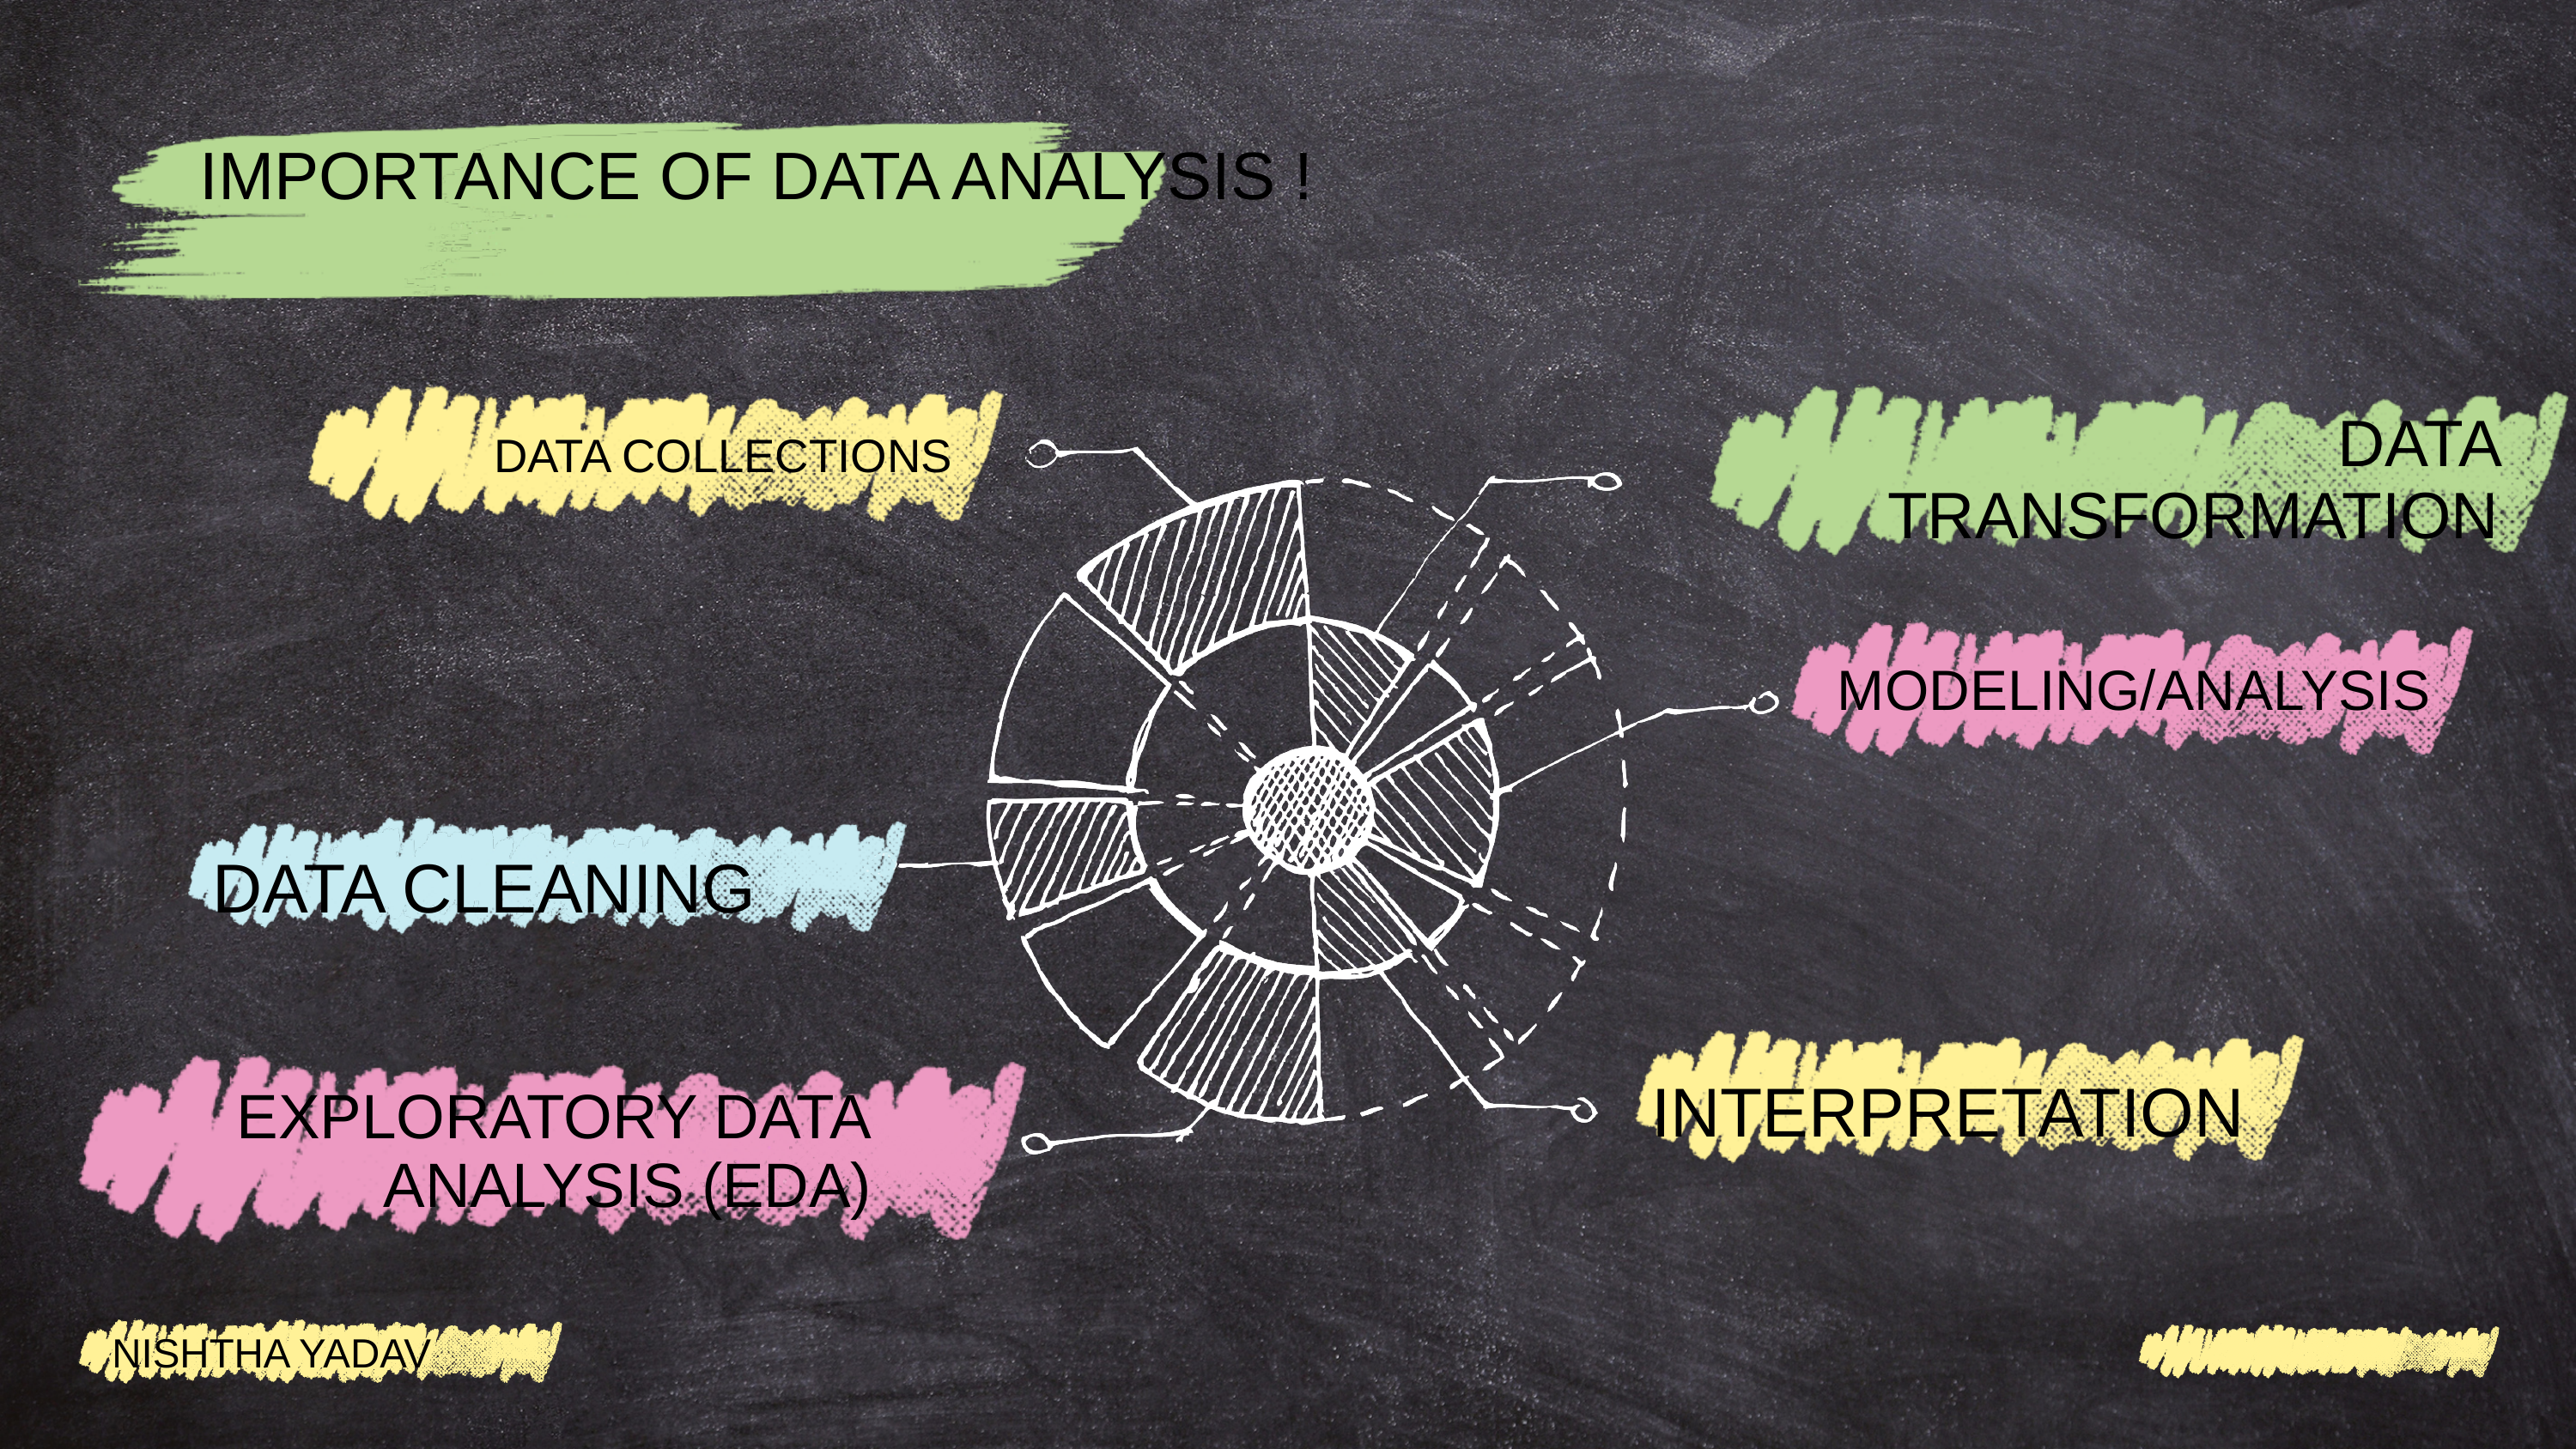

IMPORTANCE OF DATA ANALYSIS !

DATA TRANSFORMATION
DATA COLLECTIONS

MODELING/ANALYSIS

DATA CLEANING

INTERPRETATION
EXPLORATORY DATA
 ANALYSIS (EDA)

NISHTHA YADAV